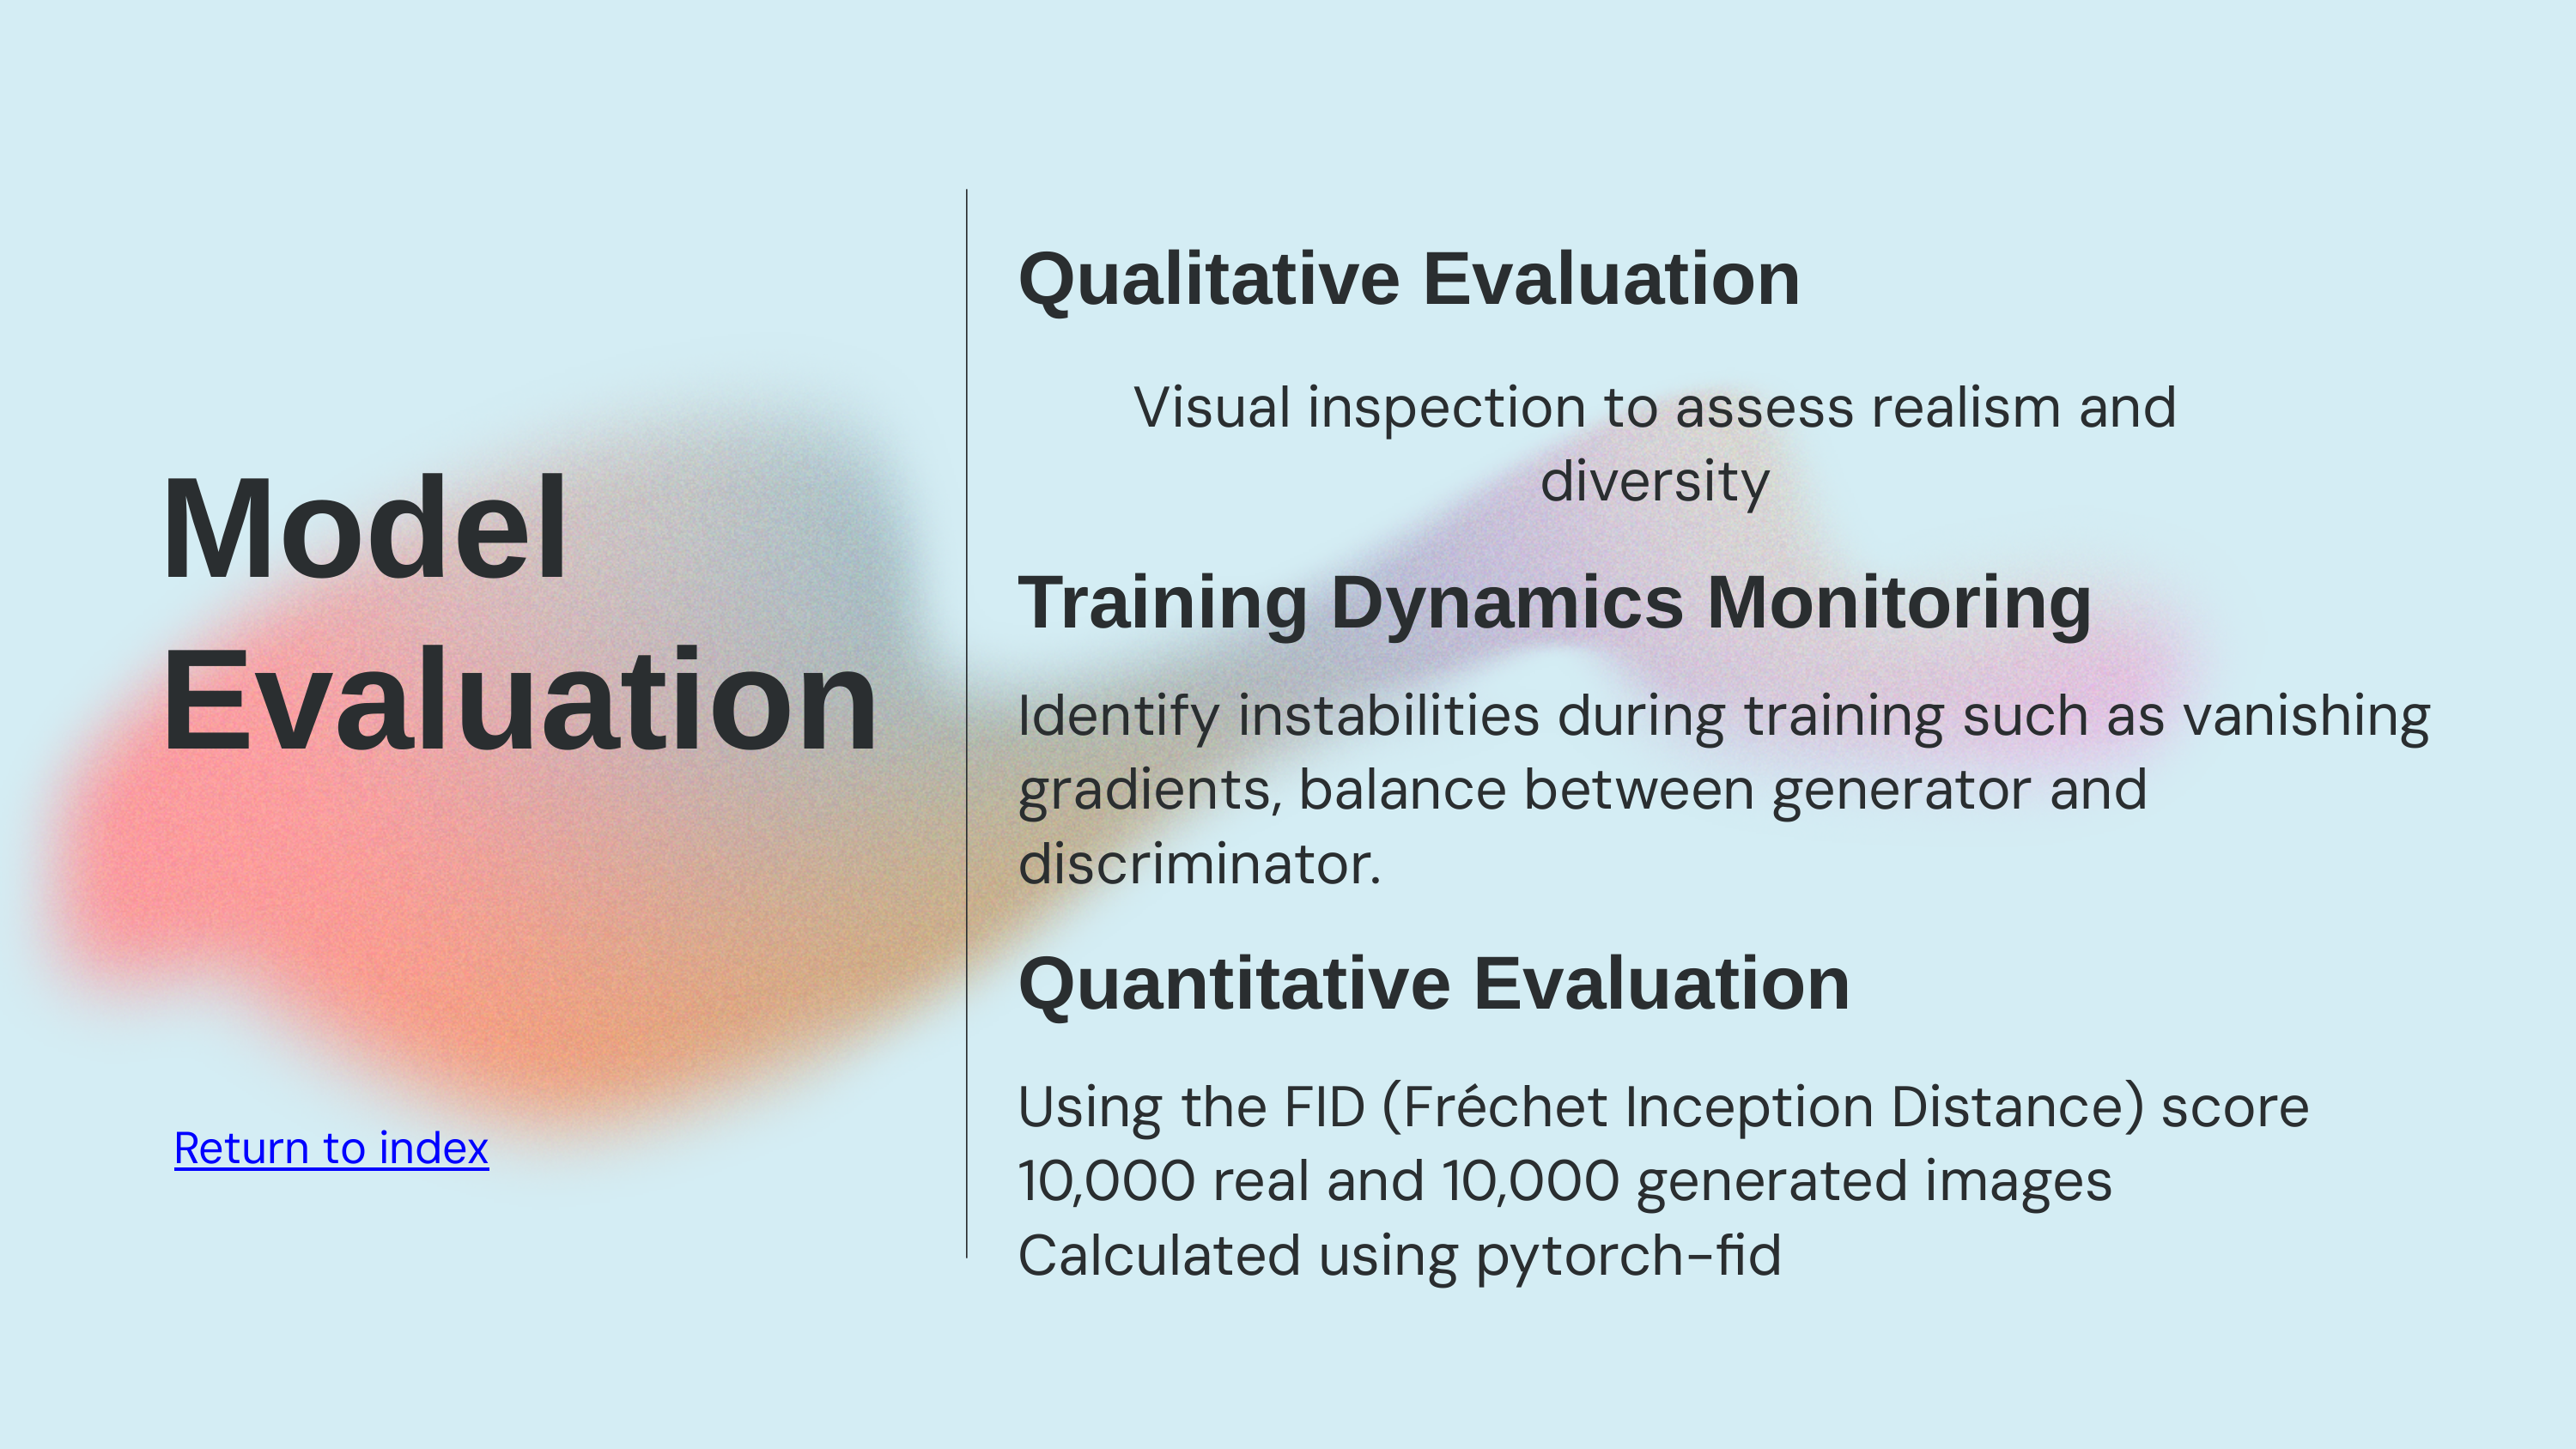

Qualitative Evaluation
Visual inspection to assess realism and diversity

Model Evaluation
Training Dynamics Monitoring
Identify instabilities during training such as vanishing gradients, balance between generator and discriminator.

Quantitative Evaluation
Using the FID (Fréchet Inception Distance) score
10,000 real and 10,000 generated images
Calculated using pytorch-fid
Return to index